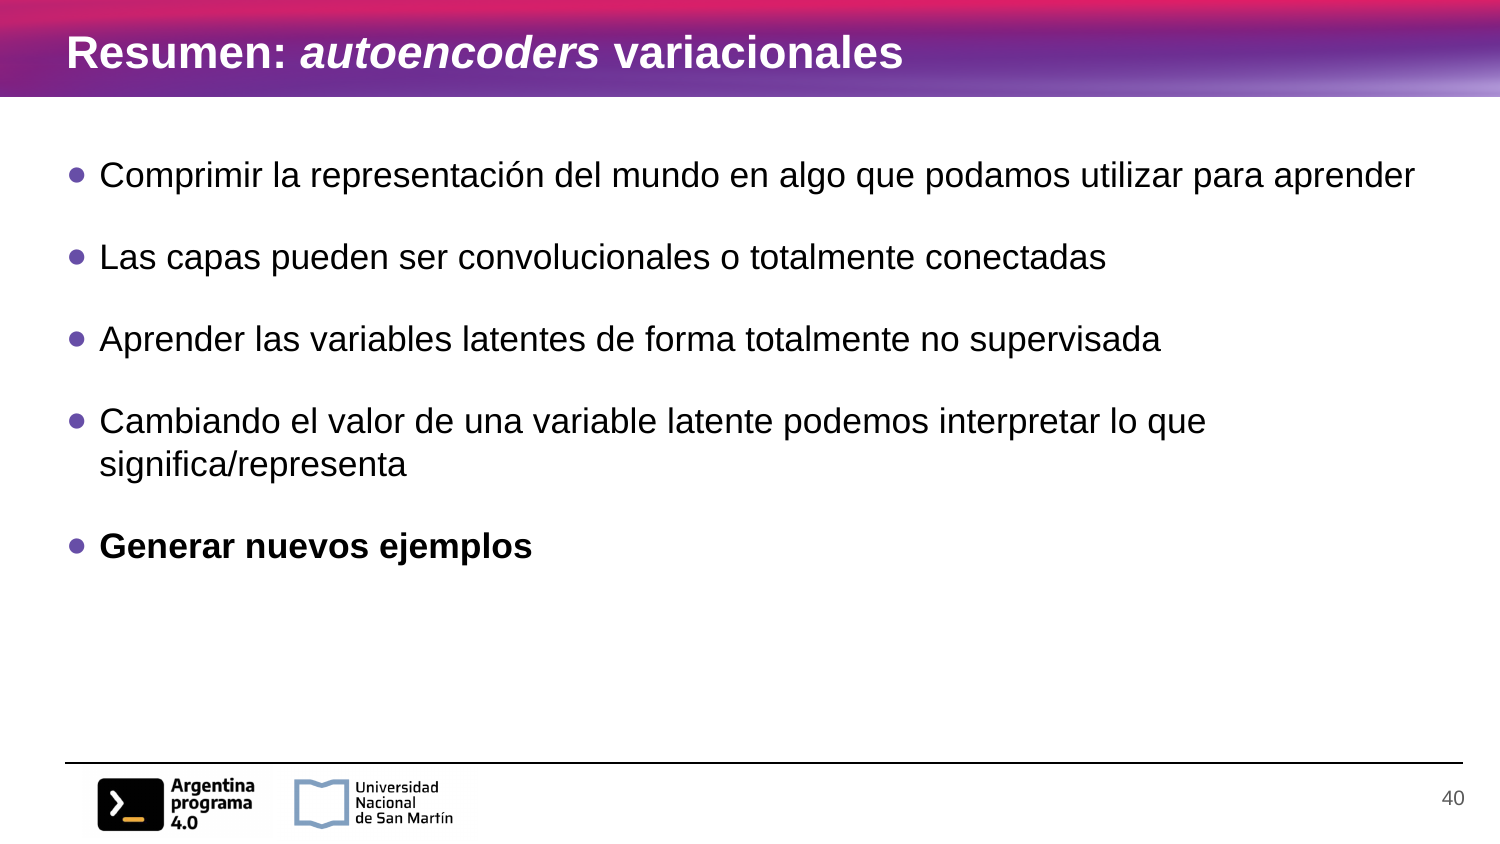

# Resumen: autoencoders variacionales
Comprimir la representación del mundo en algo que podamos utilizar para aprender
Las capas pueden ser convolucionales o totalmente conectadas
Aprender las variables latentes de forma totalmente no supervisada
Cambiando el valor de una variable latente podemos interpretar lo que significa/representa
Generar nuevos ejemplos
40